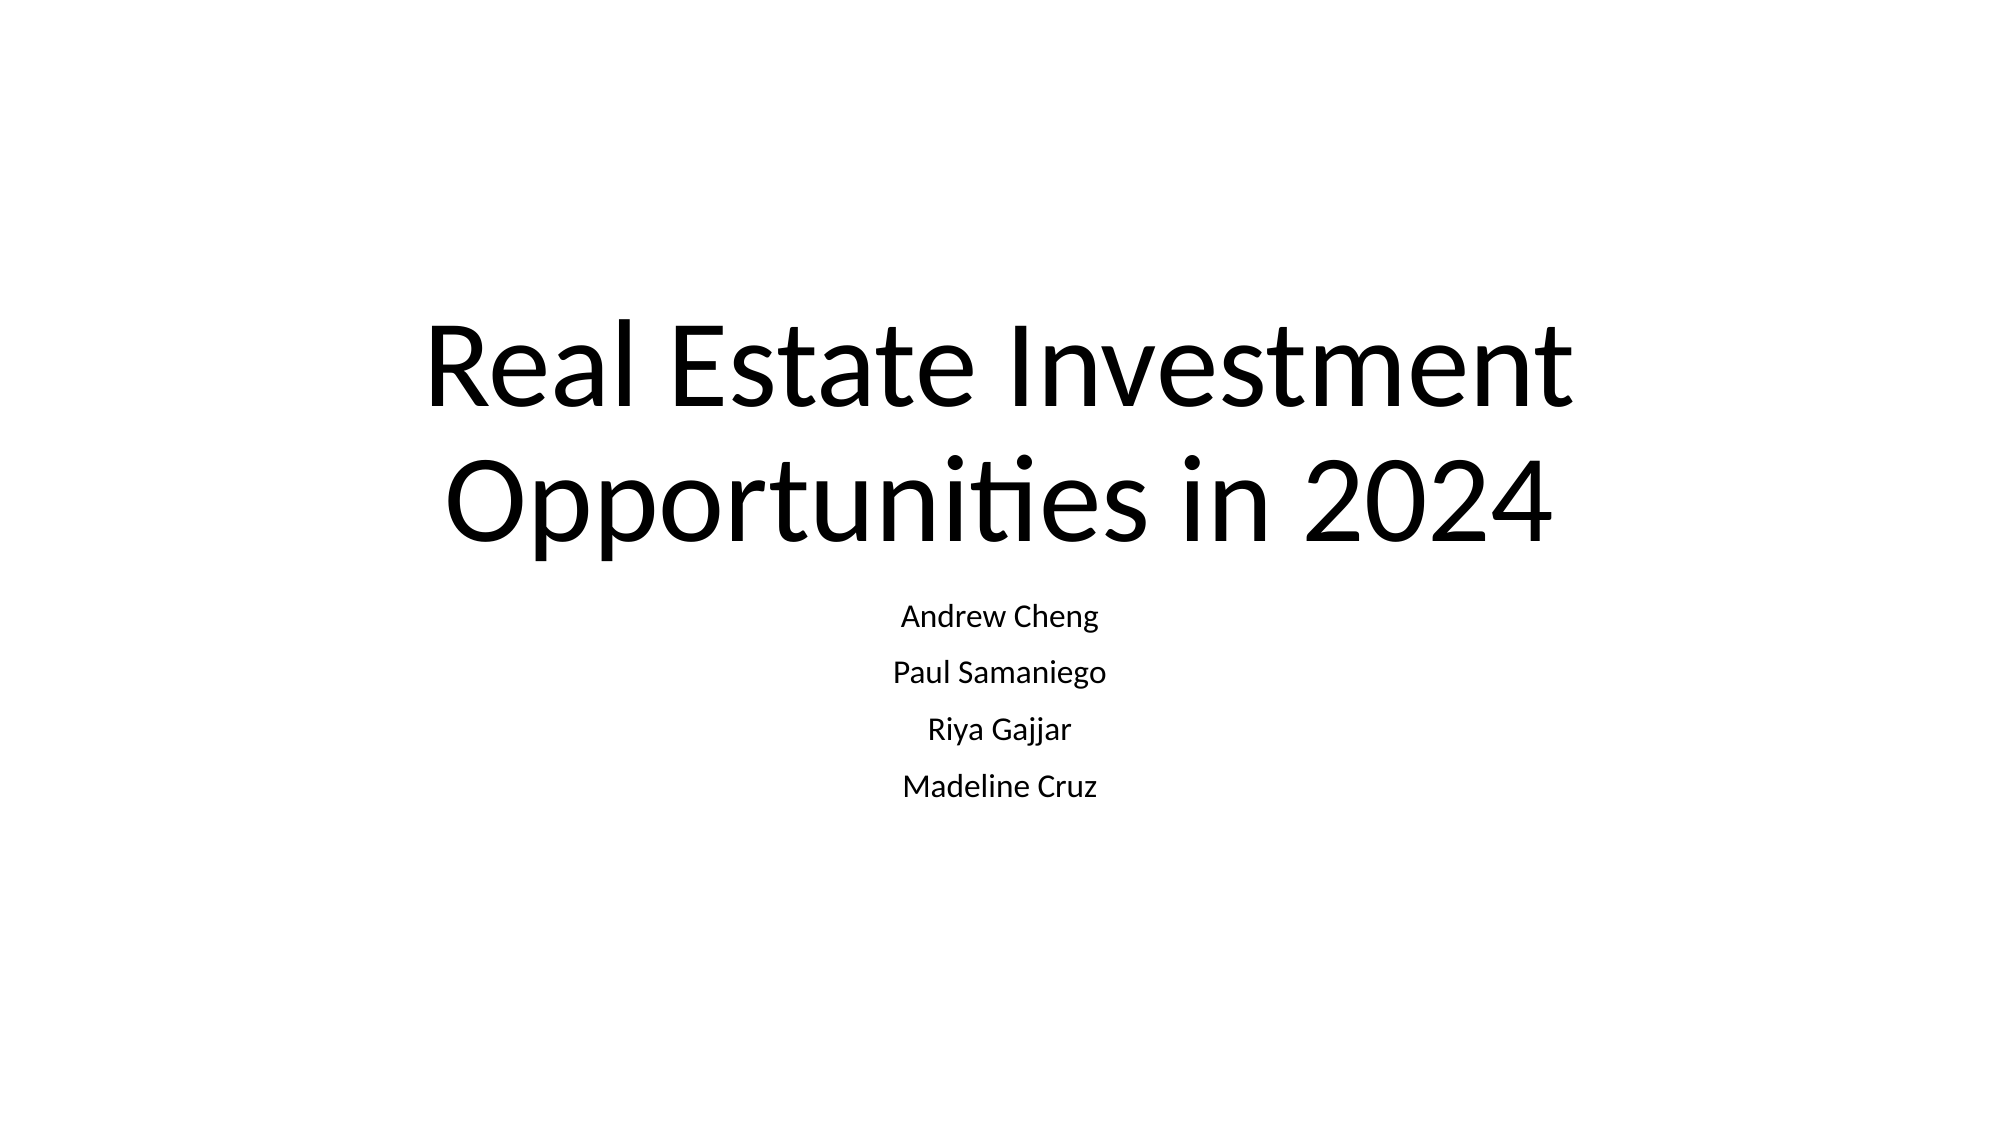

# Real Estate Investment Opportunities in 2024
Andrew Cheng
Paul Samaniego
Riya Gajjar
Madeline Cruz